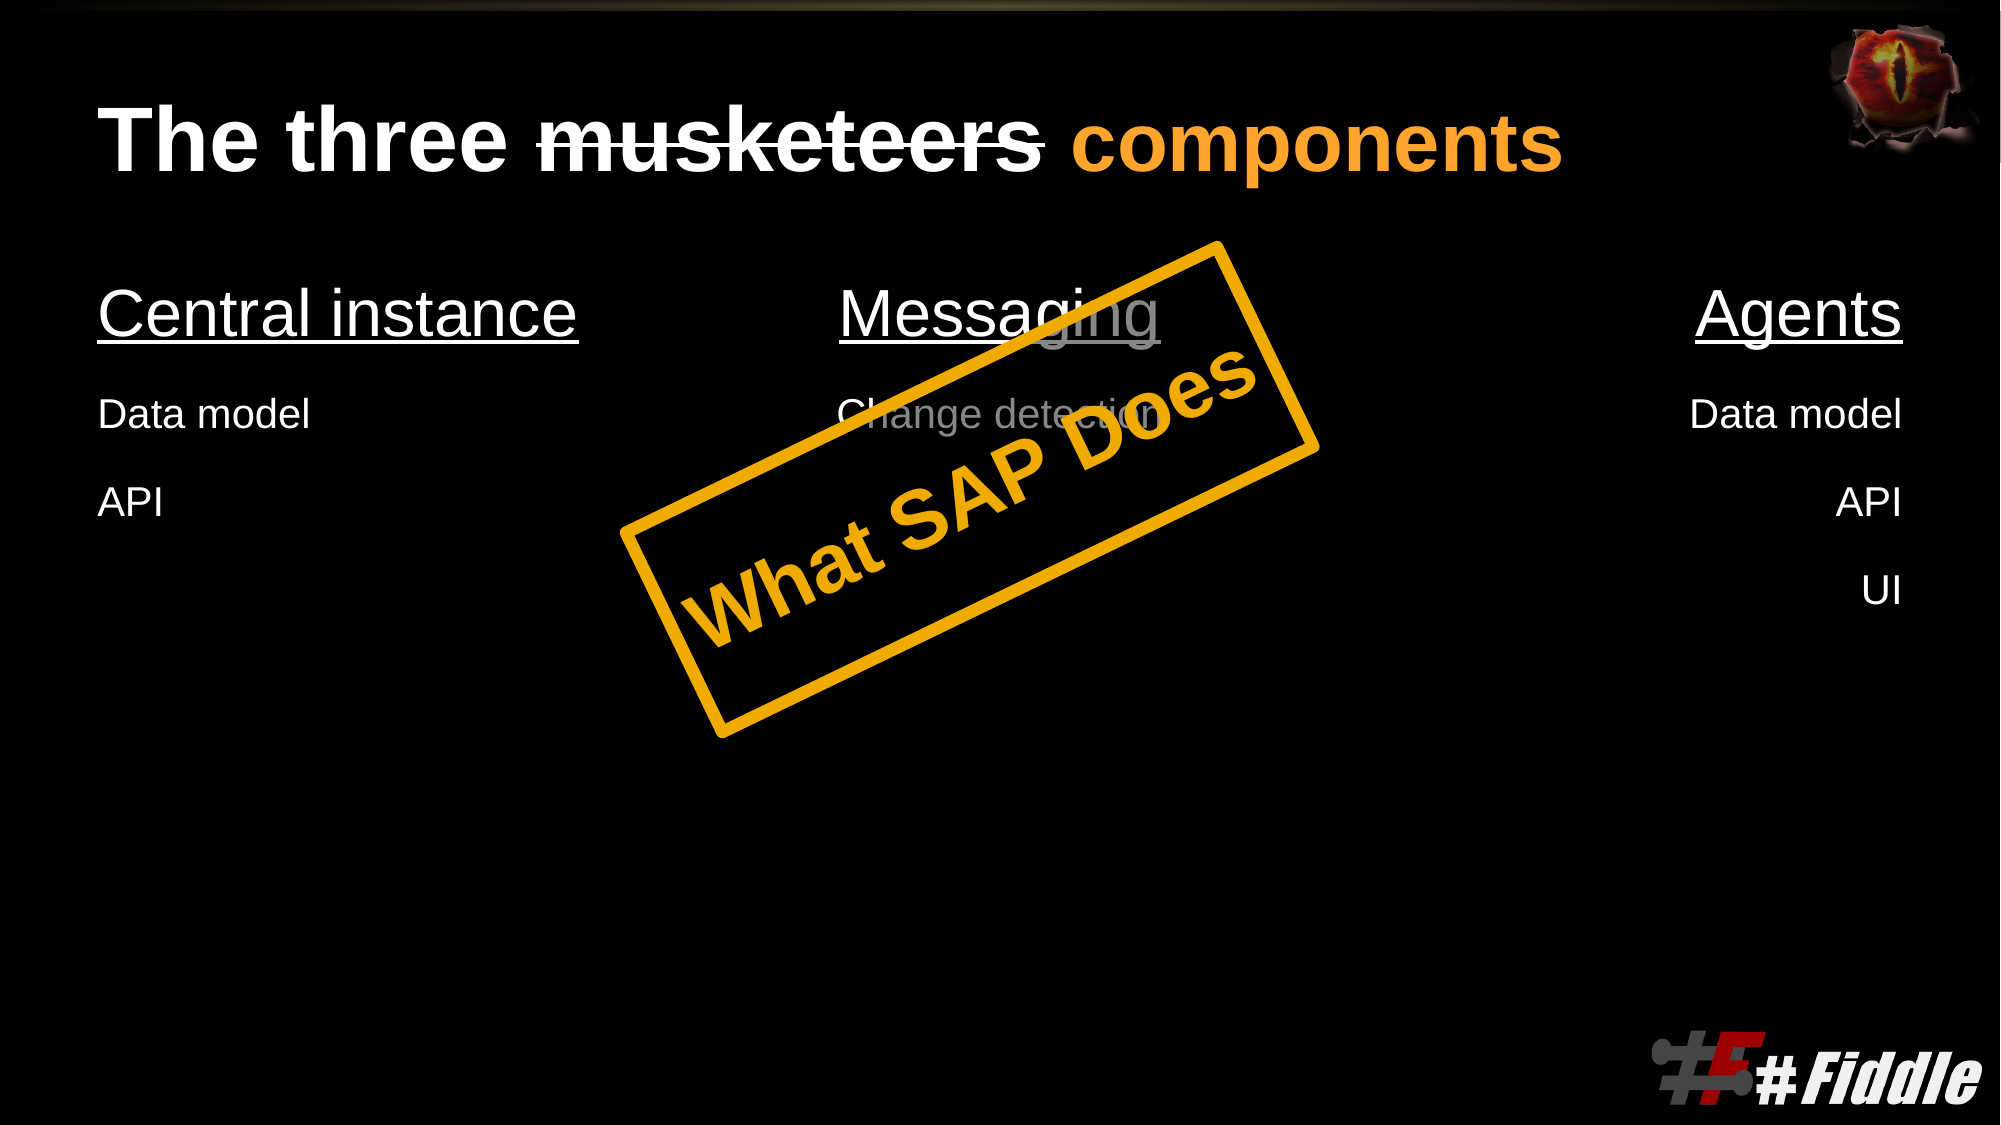

# The three musketeers components
Central instance
Data model
API
Messaging
Change detection

Agents
Data model
API
UI
What SAP Does